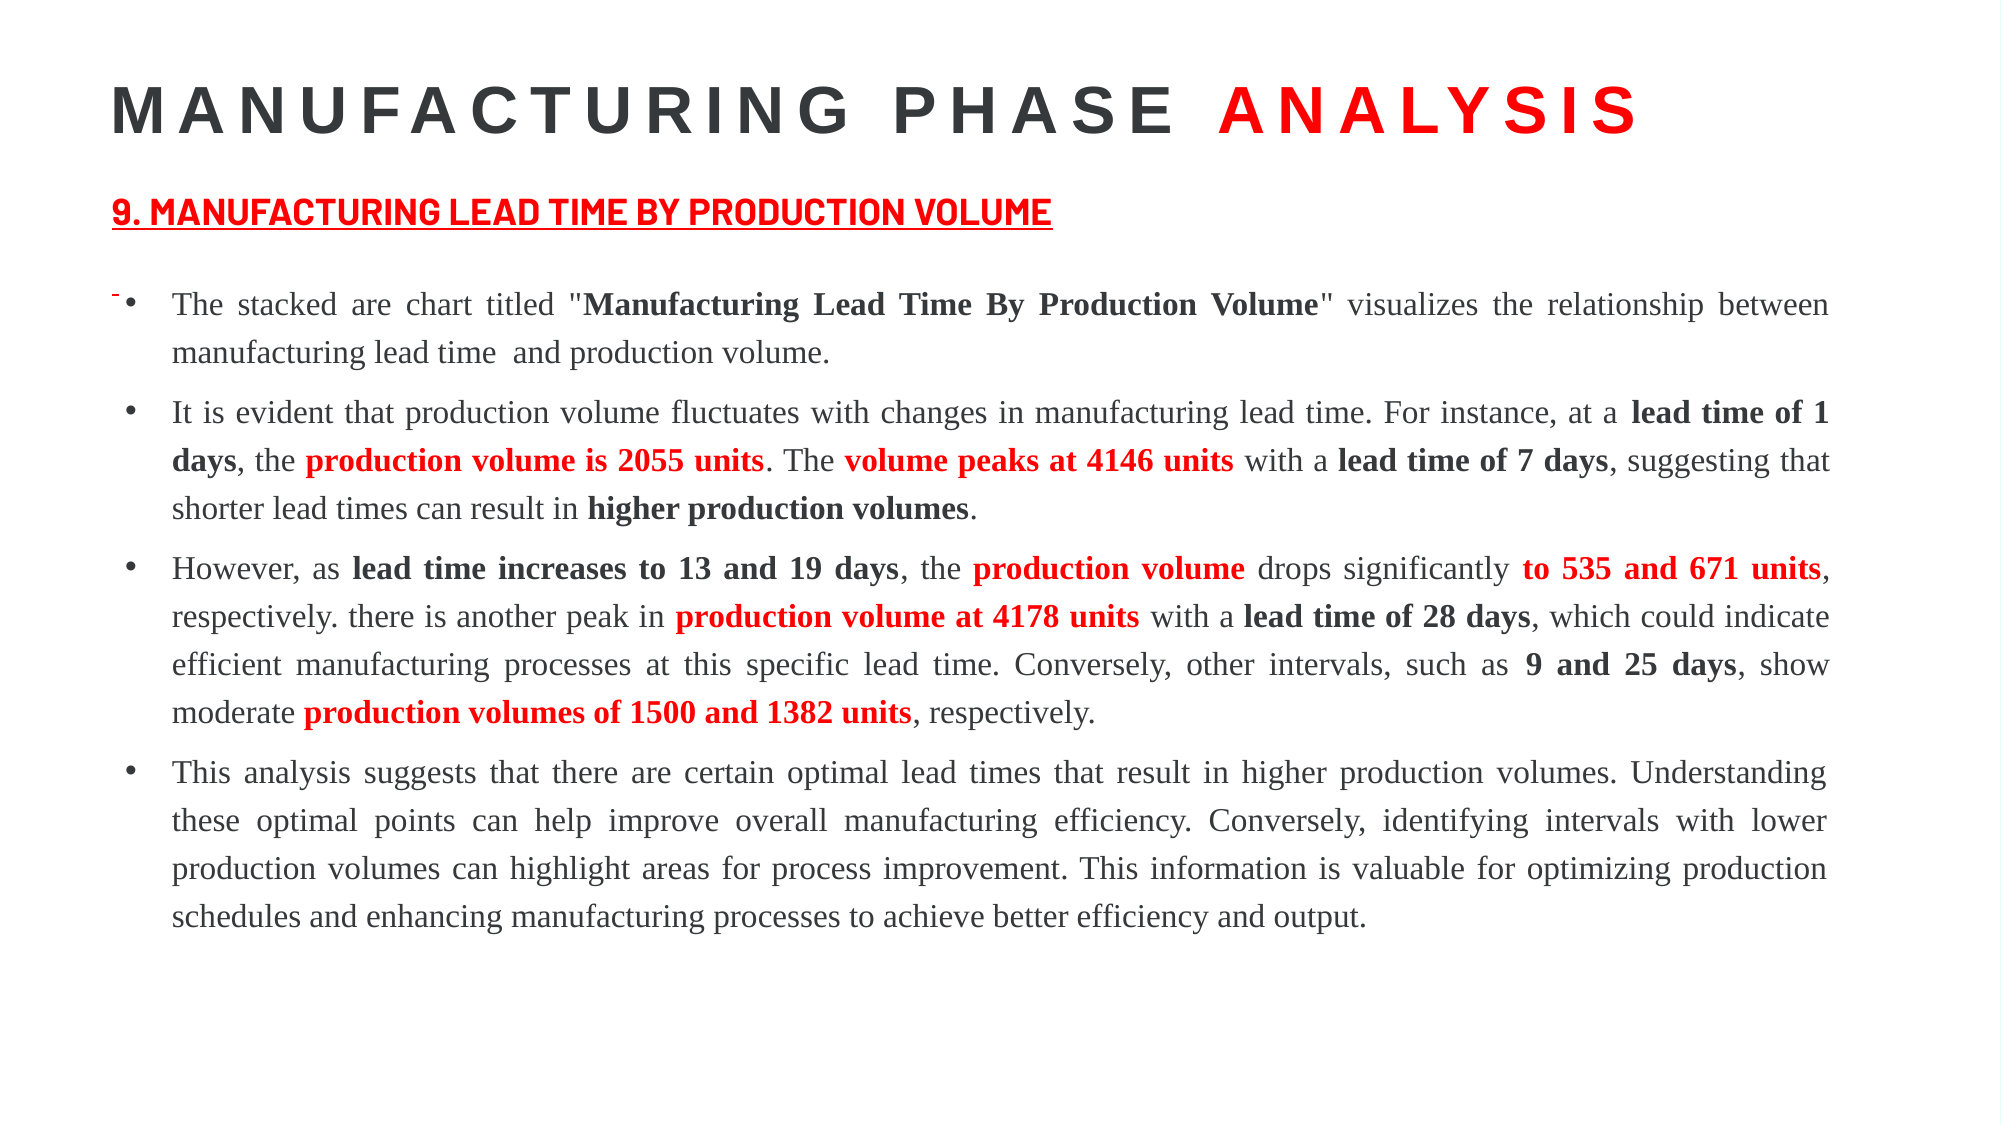

# Manufacturing phase analysis
9. Manufacturing lead time by production volume

The stacked are chart titled "Manufacturing Lead Time By Production Volume" visualizes the relationship between manufacturing lead time  and production volume.
It is evident that production volume fluctuates with changes in manufacturing lead time. For instance, at a lead time of 1 days, the production volume is 2055 units. The volume peaks at 4146 units with a lead time of 7 days, suggesting that shorter lead times can result in higher production volumes.
However, as lead time increases to 13 and 19 days, the production volume drops significantly to 535 and 671 units, respectively. there is another peak in production volume at 4178 units with a lead time of 28 days, which could indicate efficient manufacturing processes at this specific lead time. Conversely, other intervals, such as 9 and 25 days, show moderate production volumes of 1500 and 1382 units, respectively.
This analysis suggests that there are certain optimal lead times that result in higher production volumes. Understanding these optimal points can help improve overall manufacturing efficiency. Conversely, identifying intervals with lower production volumes can highlight areas for process improvement. This information is valuable for optimizing production schedules and enhancing manufacturing processes to achieve better efficiency and output.
28